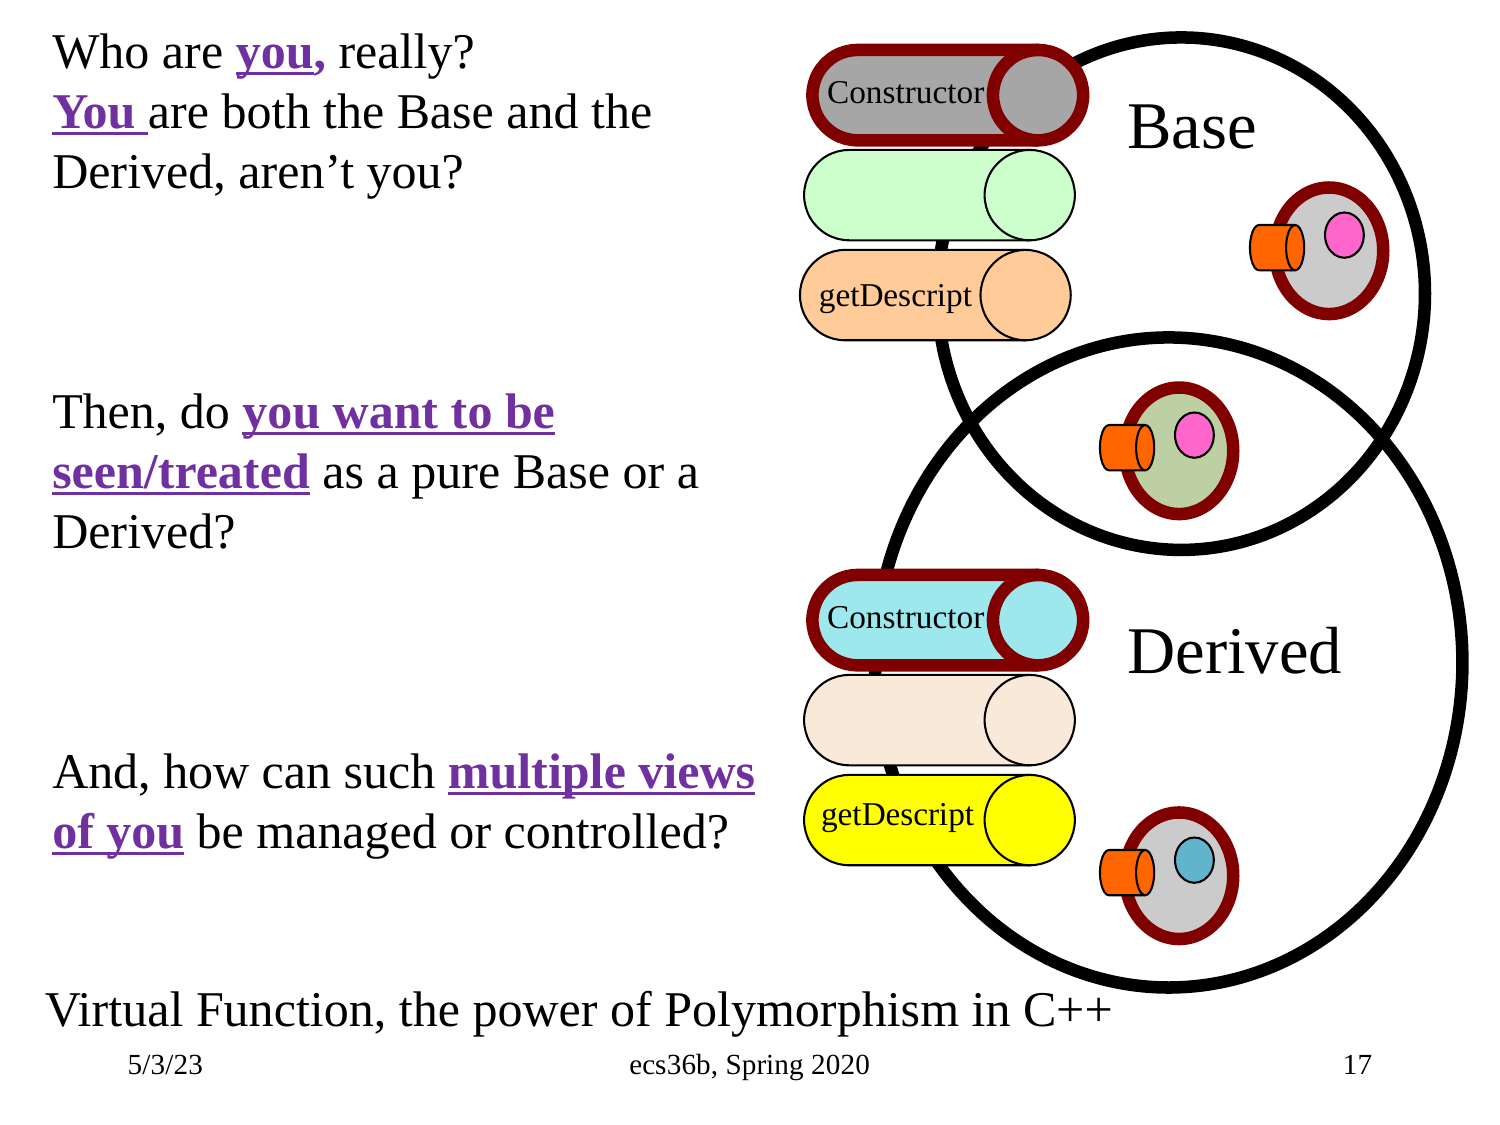

Who are you, really?
You are both the Base and the Derived, aren’t you?

Then, do you want to be seen/treated as a pure Base or a Derived?

And, how can such multiple views of you be managed or controlled?

Constructor
Base

getDescript

Constructor
Derived

getDescript

Virtual Function, the power of Polymorphism in C++
5/3/23
ecs36b, Spring 2020
17